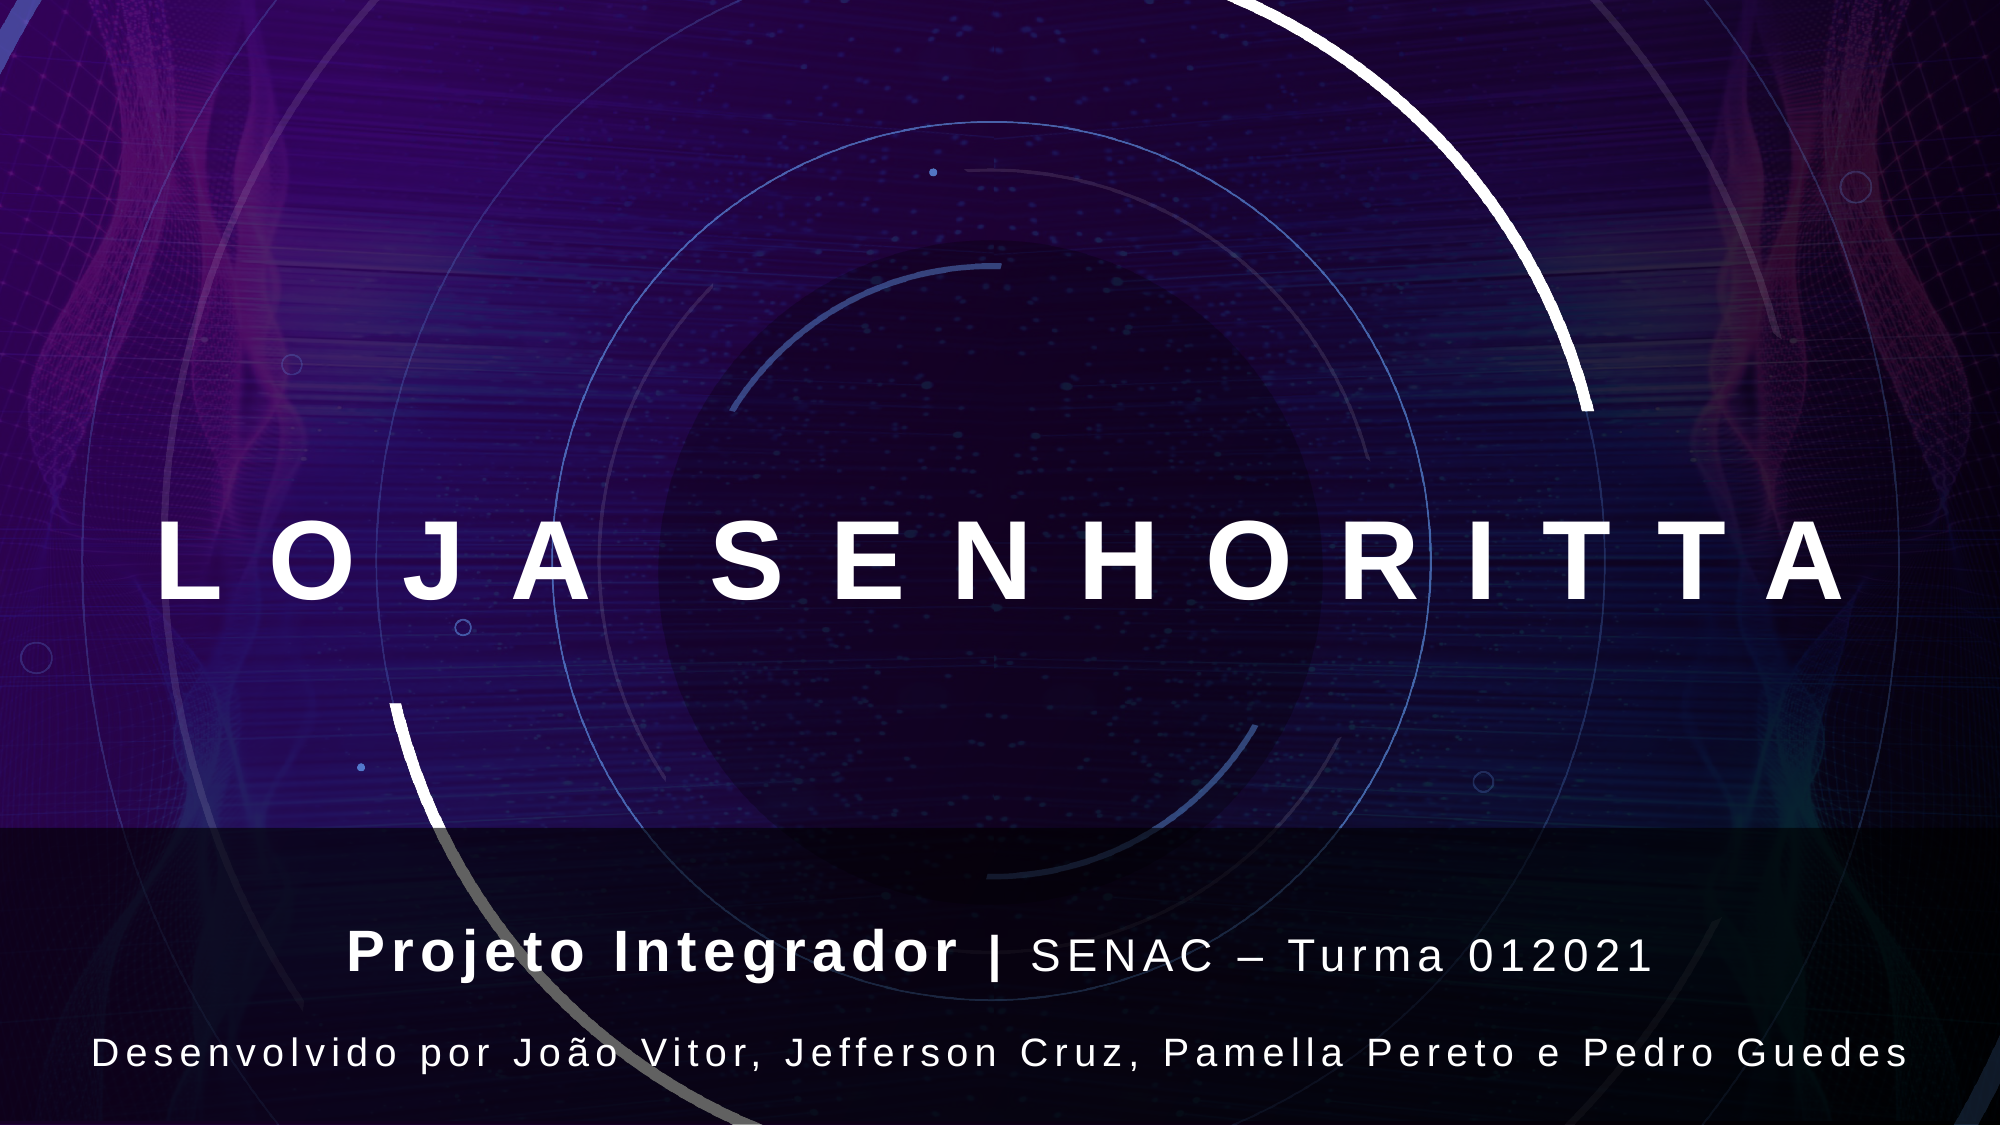

LOJA SENHORITTA
Projeto Integrador | SENAC – Turma 012021
Desenvolvido por João Vitor, Jefferson Cruz, Pamella Pereto e Pedro Guedes